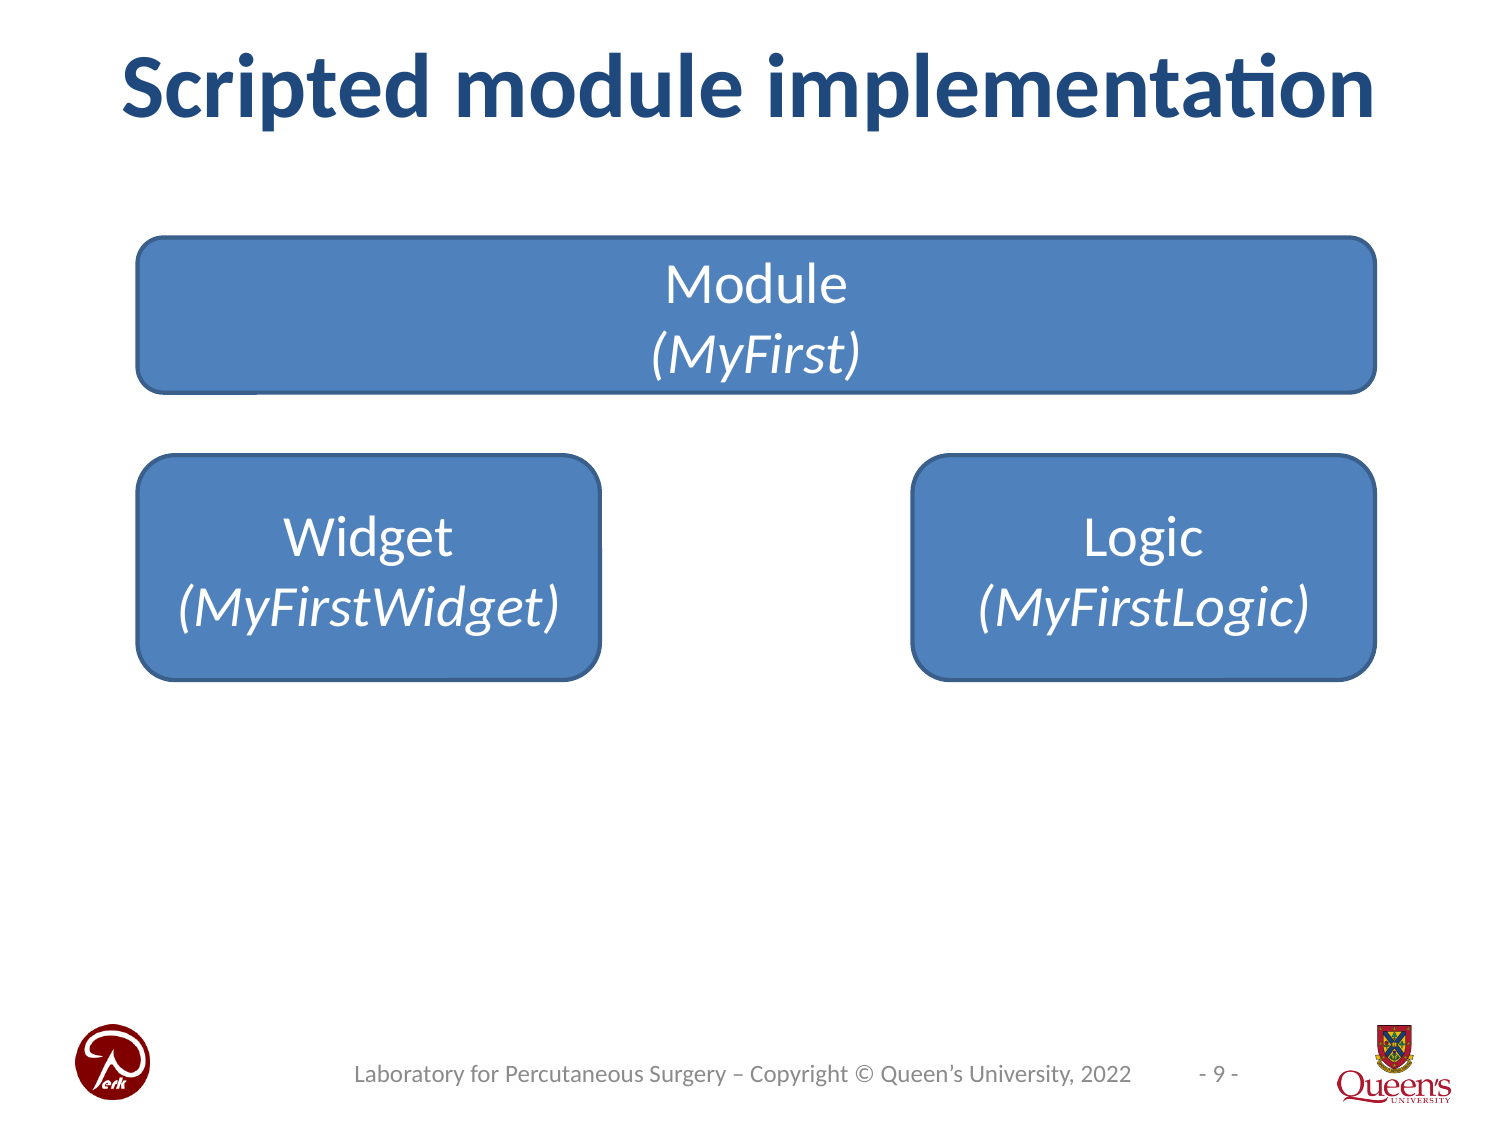

Scripted module implementation
Module
(MyFirst)
Widget
(MyFirstWidget)
Logic
(MyFirstLogic)
Laboratory for Percutaneous Surgery – Copyright © Queen’s University, 2022
- 9 -